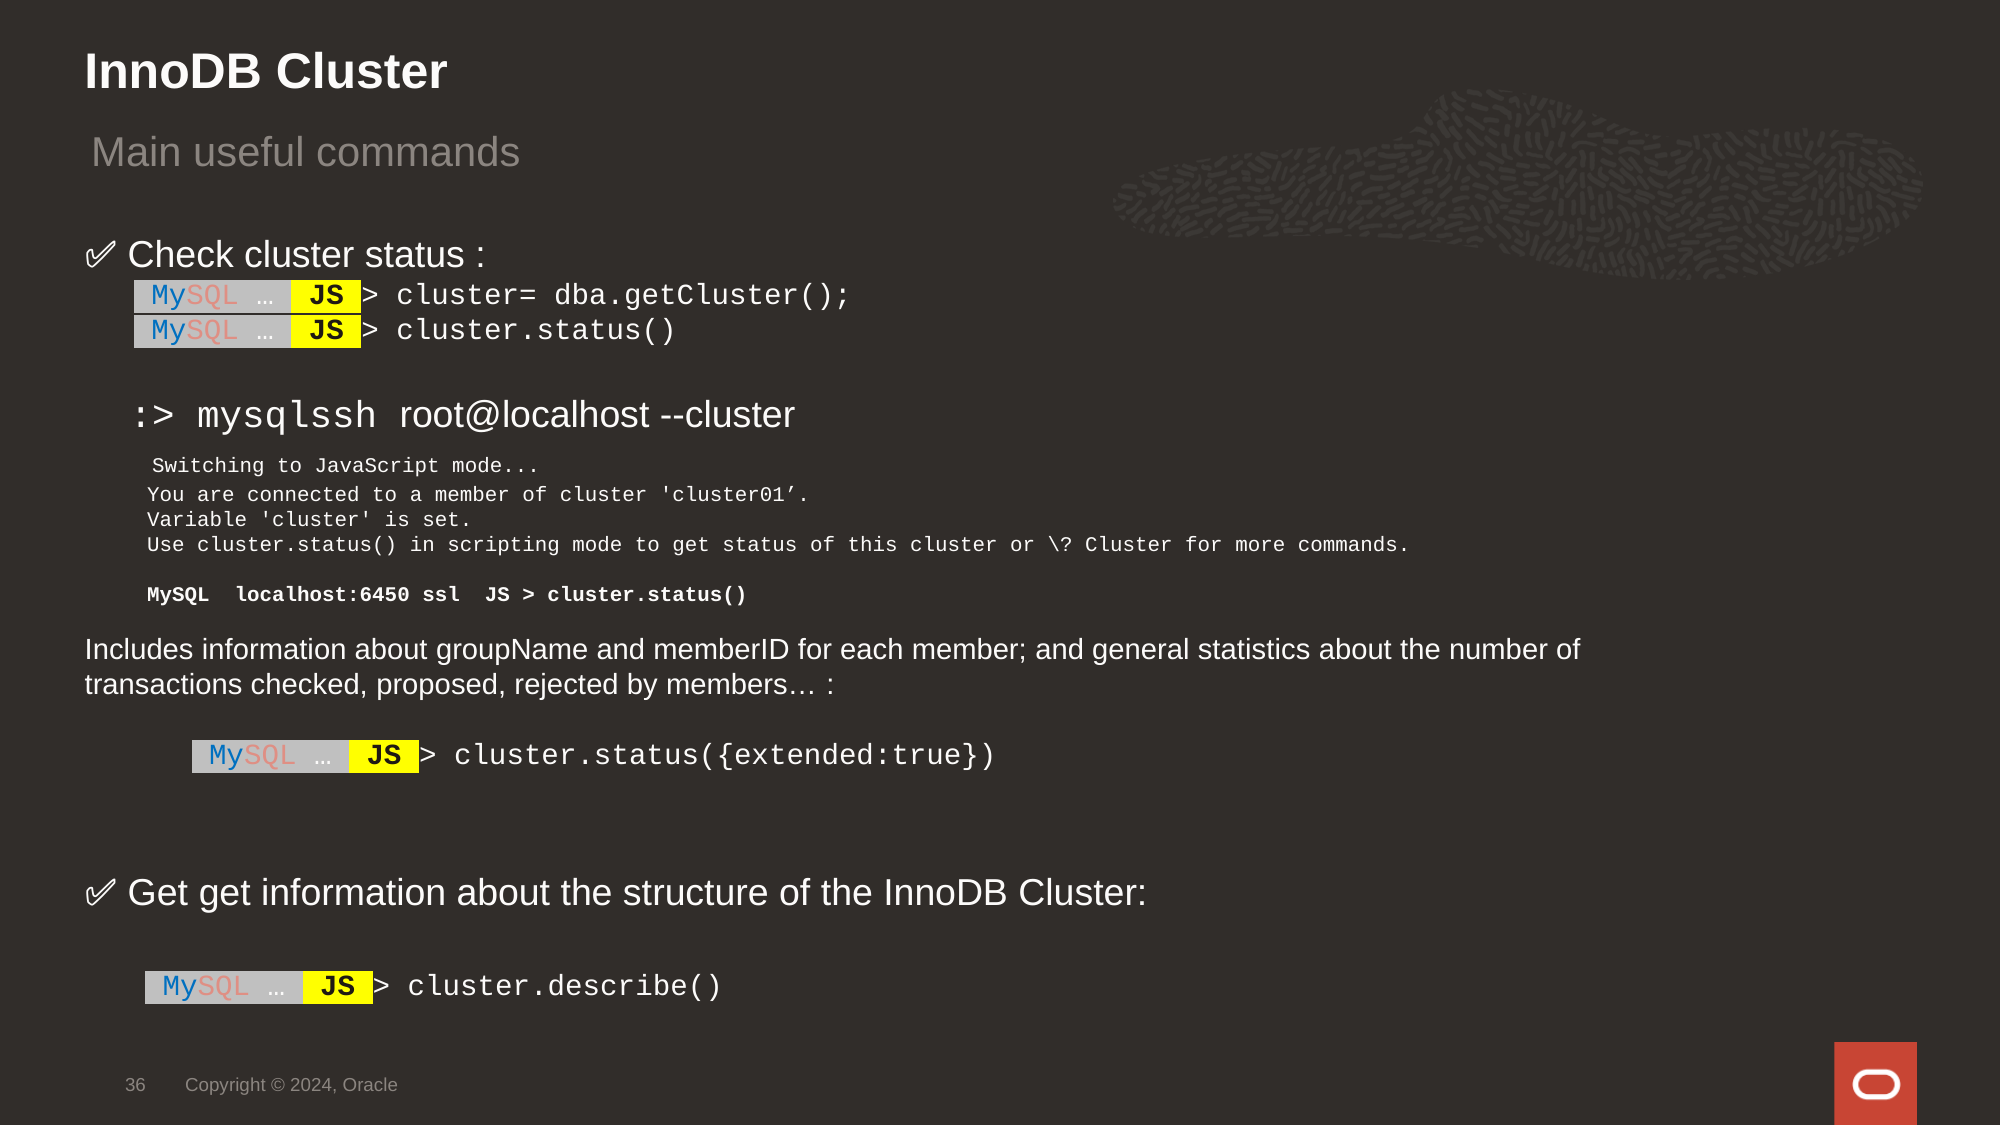

InnoDB Cluster
Main useful commands
✅ Check cluster status :
       MySQL …  JS > cluster= dba.getCluster();
       MySQL …  JS > cluster.status()

  :> mysqlssh root@localhost --cluster
   Switching to JavaScript mode...
     You are connected to a member of cluster 'cluster01’.
     Variable 'cluster' is set.
     Use cluster.status() in scripting mode to get status of this cluster or \? Cluster for more commands.

     MySQL  localhost:6450 ssl  JS > cluster.status()

Includes information about groupName and memberID for each member; and general statistics about the number of transactions checked, proposed, rejected by members… :

              MySQL …  JS > cluster.status({extended:true})

✅ Get get information about the structure of the InnoDB Cluster:

       MySQL …  JS > cluster.describe()

36
Copyright © 2024, Oracle